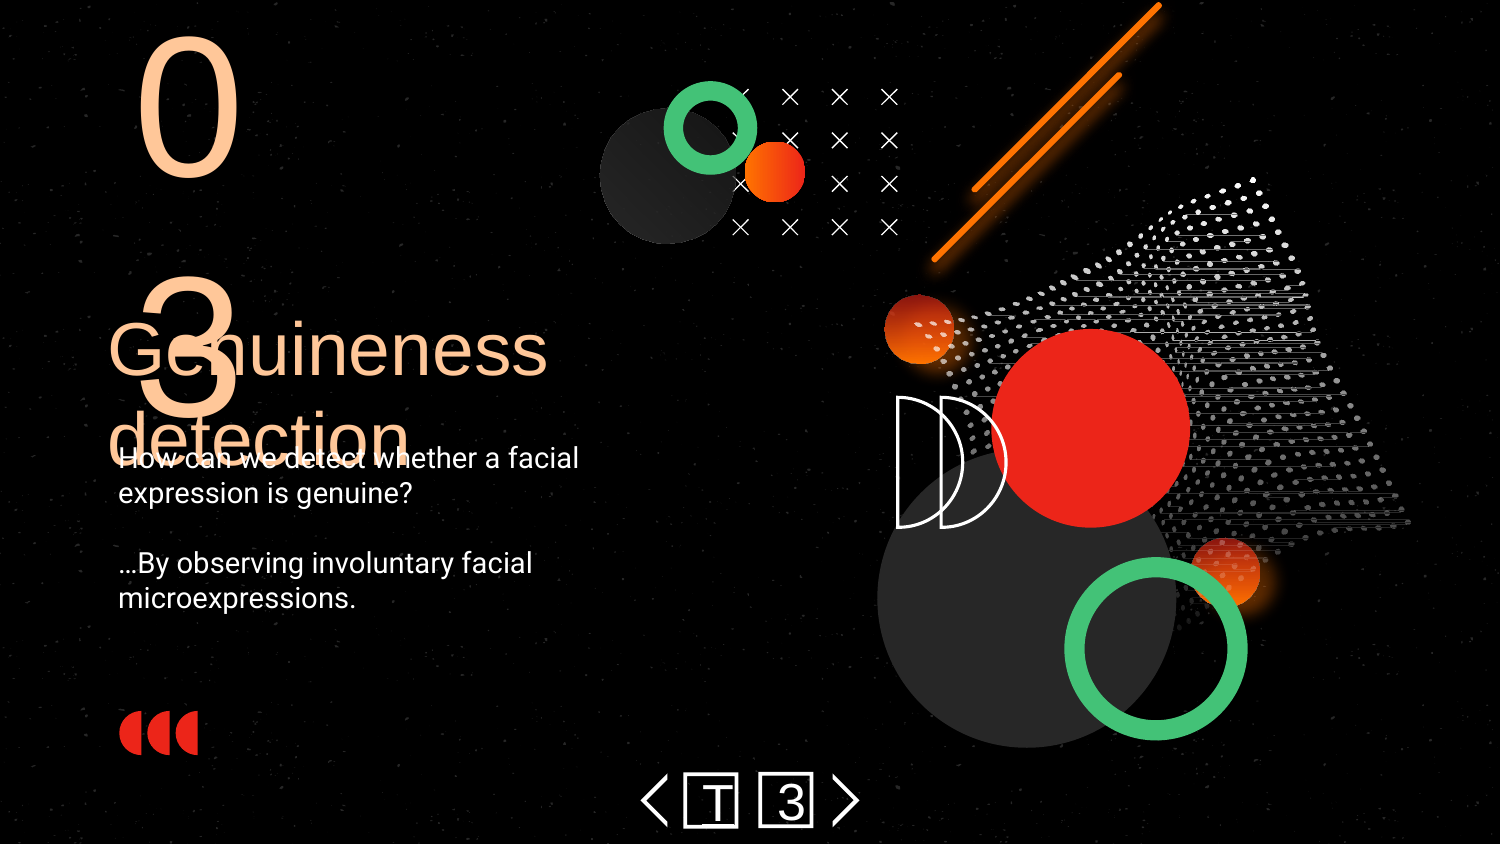

03

# Genuineness detection

How can we detect whether a facial expression is genuine?

…By observing involuntary facial microexpressions.

3
T